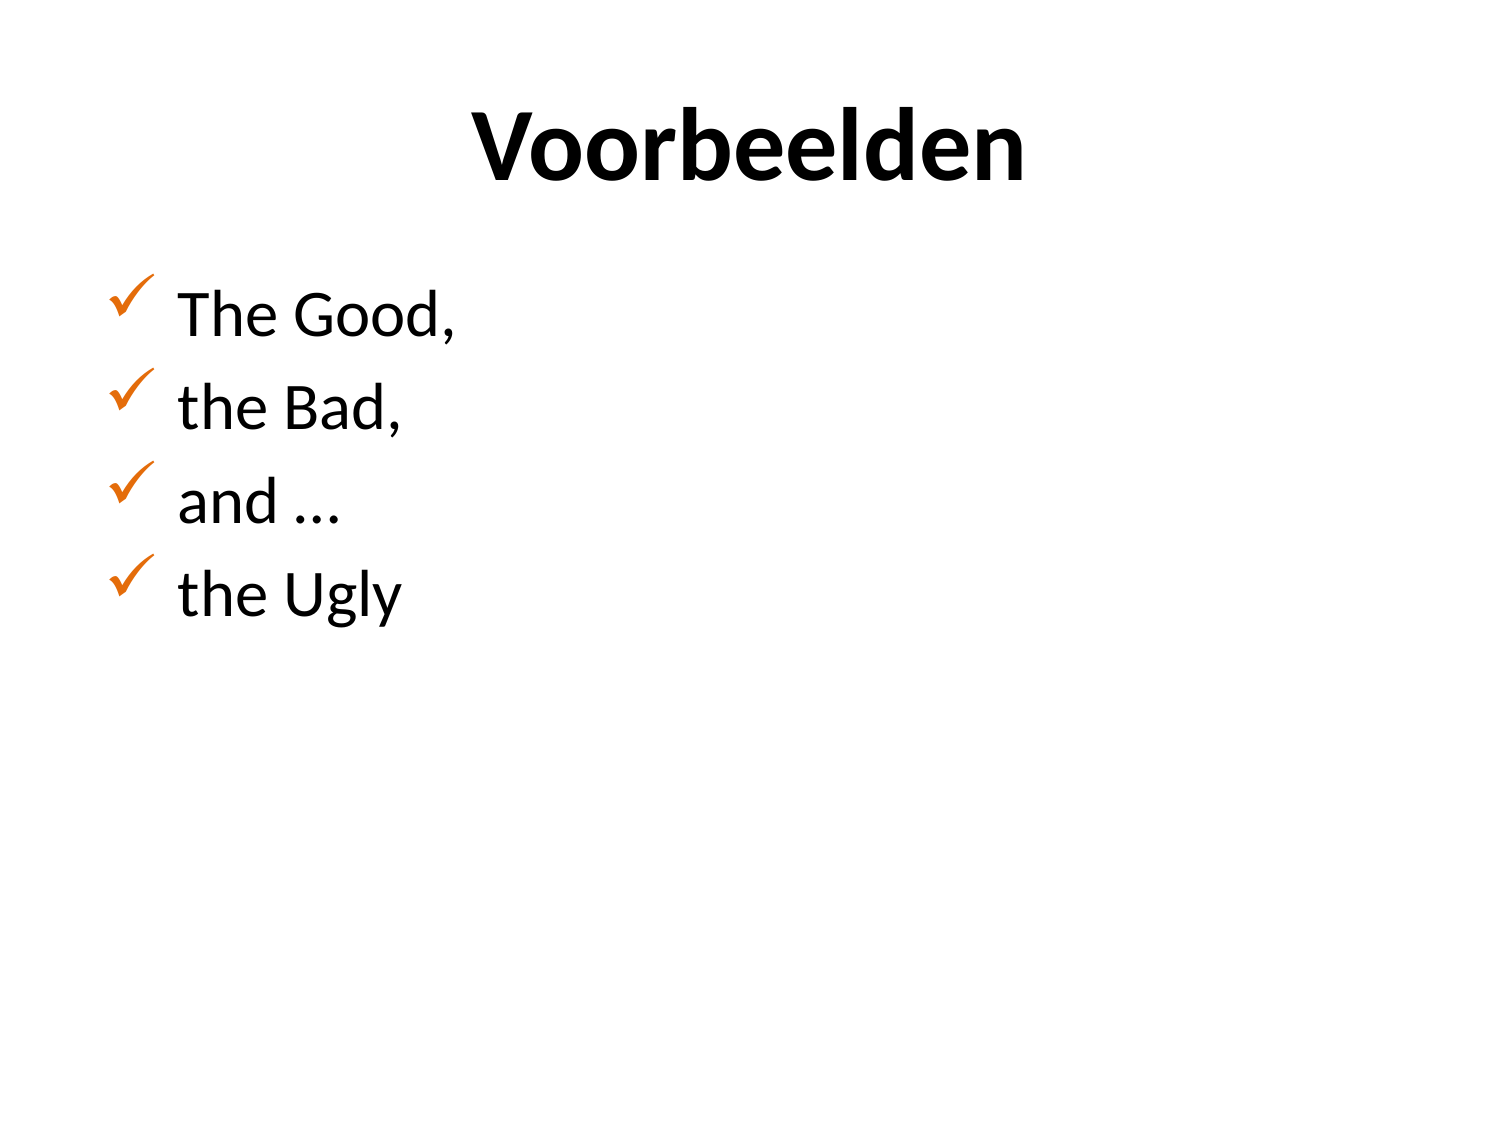

# Voorbeelden
The Good,
the Bad,
and …
the Ugly